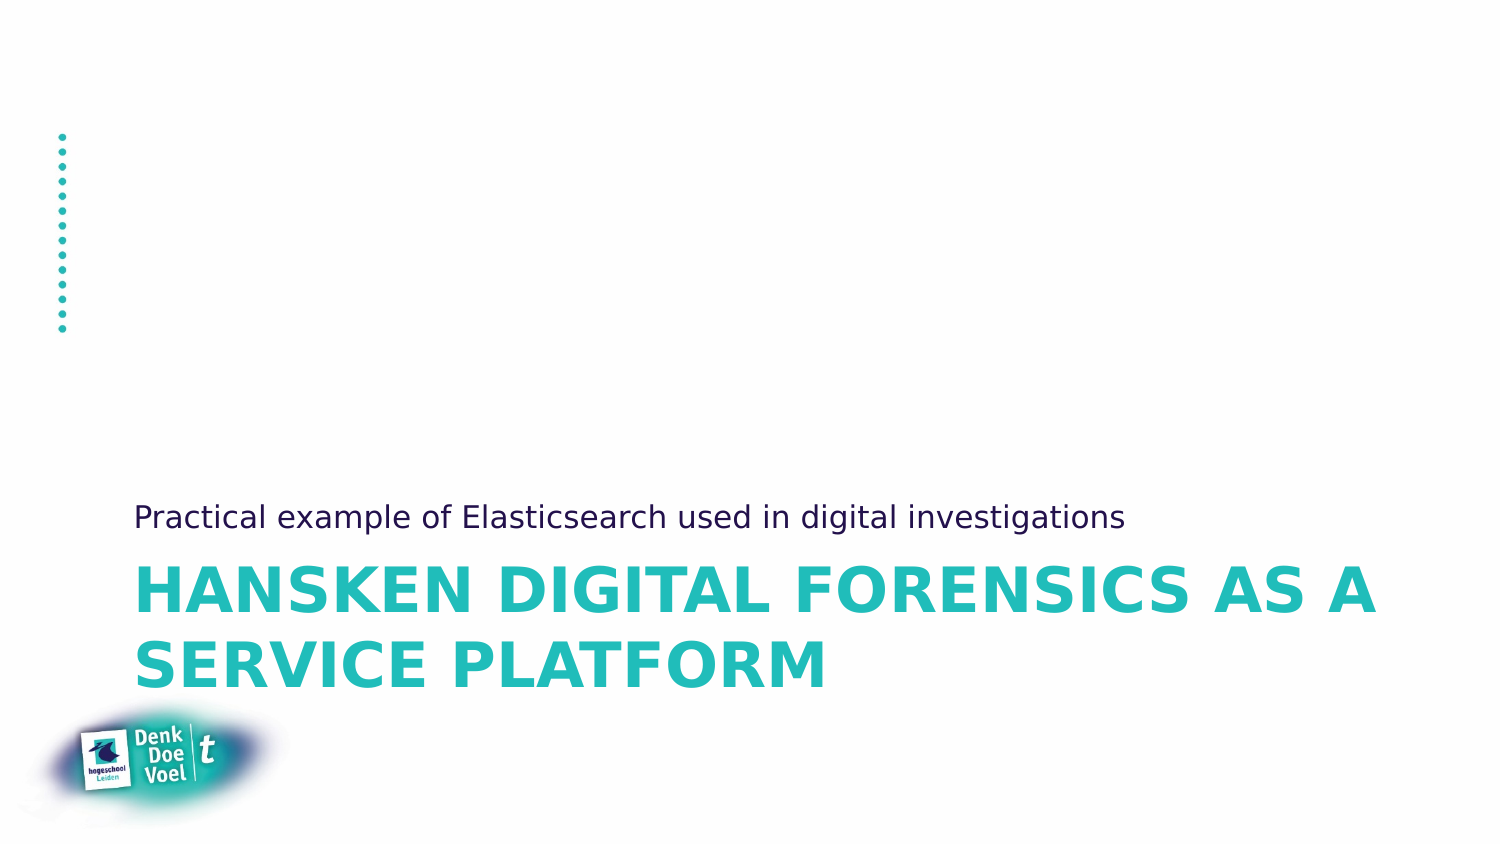

Practical example of Elasticsearch used in digital investigations
# Hansken Digital Forensics as a Service platform